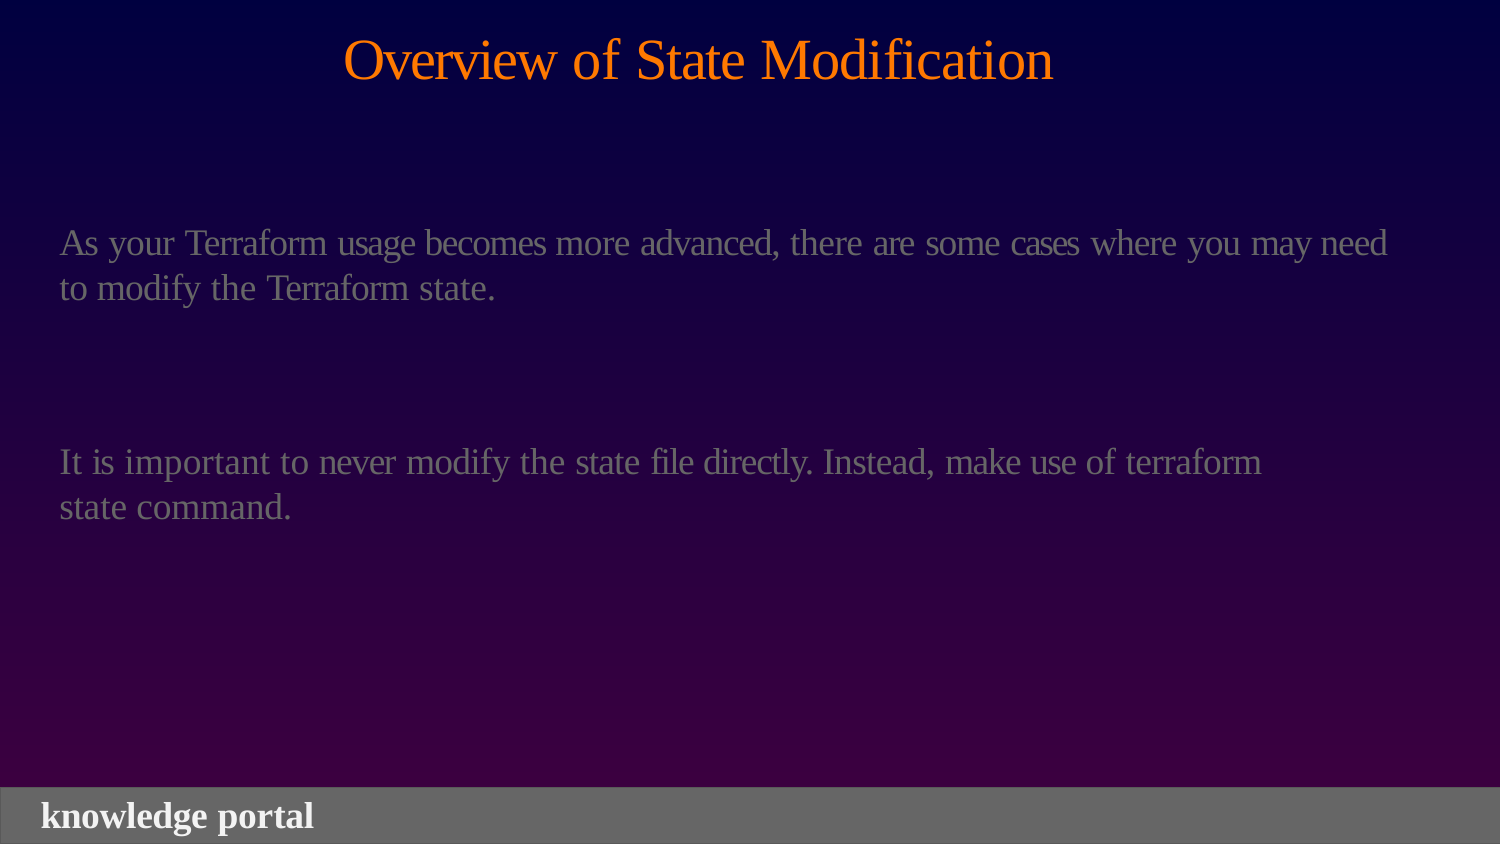

# Overview of State Modification
As your Terraform usage becomes more advanced, there are some cases where you may need to modify the Terraform state.
It is important to never modify the state file directly. Instead, make use of terraform state command.

knowledge portal